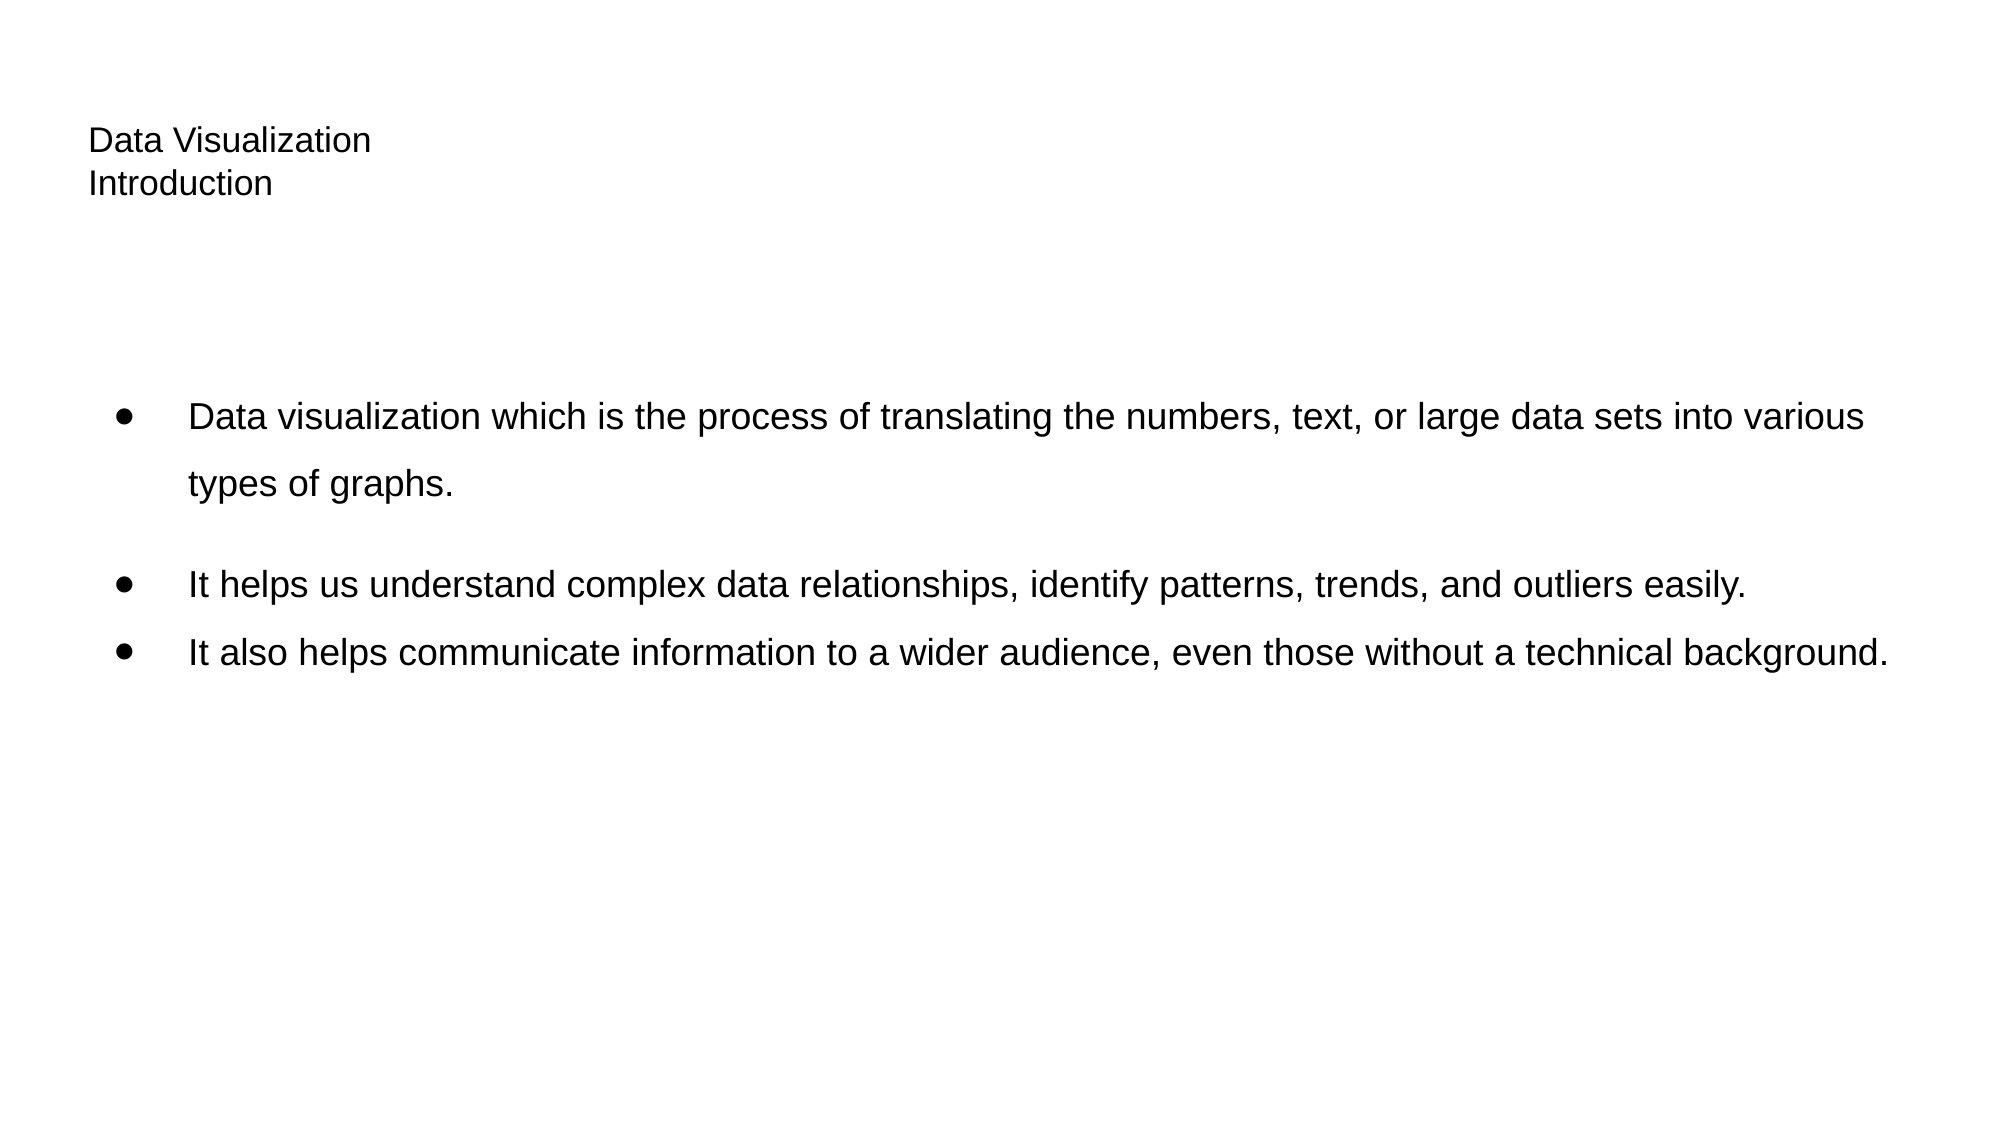

# Data Visualization
Introduction
Data visualization which is the process of translating the numbers, text, or large data sets into various types of graphs.
It helps us understand complex data relationships, identify patterns, trends, and outliers easily.
It also helps communicate information to a wider audience, even those without a technical background.